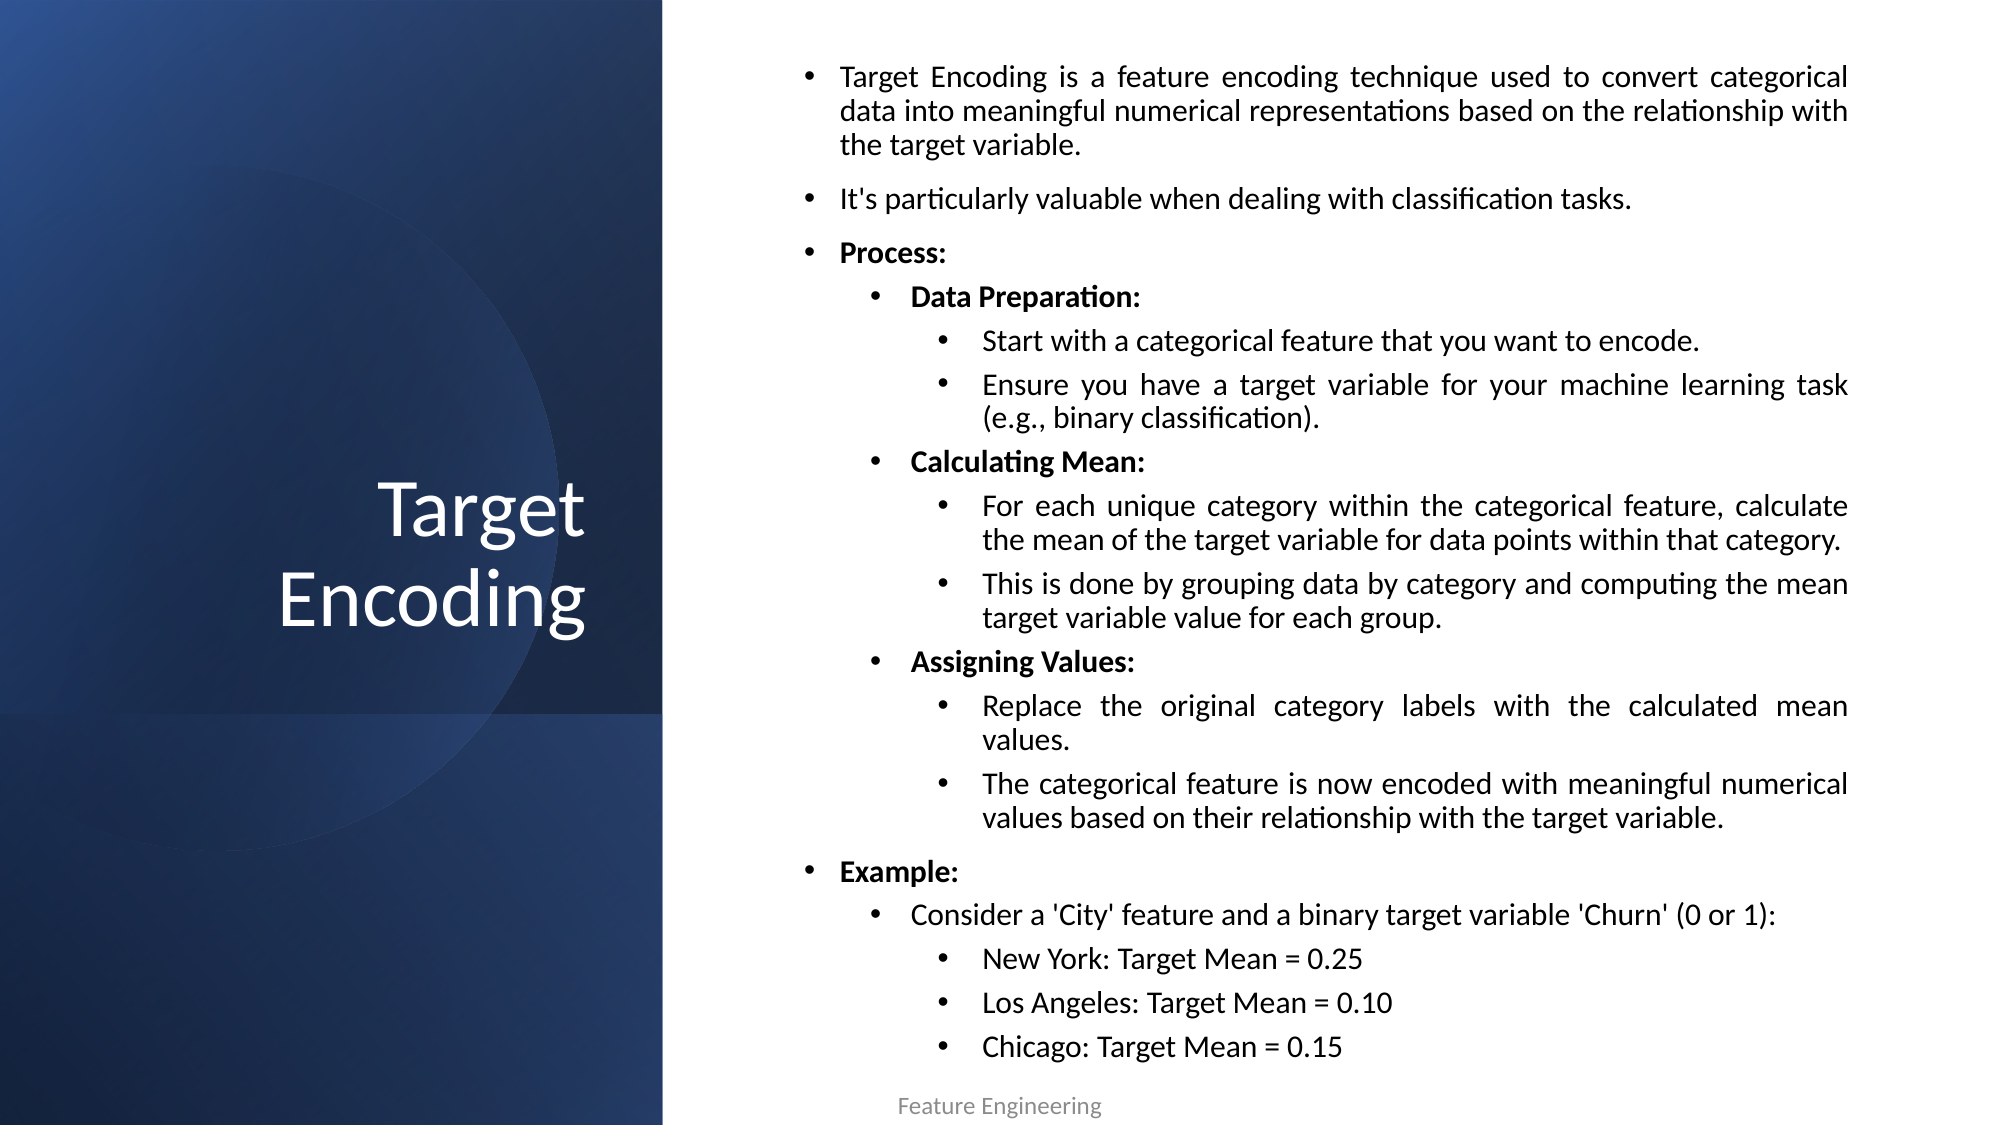

Target Encoding is a feature encoding technique used to convert categorical data into meaningful numerical representations based on the relationship with the target variable.
It's particularly valuable when dealing with classification tasks.
Process:
Data Preparation:
Start with a categorical feature that you want to encode.
Ensure you have a target variable for your machine learning task (e.g., binary classification).
Calculating Mean:
For each unique category within the categorical feature, calculate the mean of the target variable for data points within that category.
This is done by grouping data by category and computing the mean target variable value for each group.
Assigning Values:
Replace the original category labels with the calculated mean values.
The categorical feature is now encoded with meaningful numerical values based on their relationship with the target variable.
Example:
Consider a 'City' feature and a binary target variable 'Churn' (0 or 1):
New York: Target Mean = 0.25
Los Angeles: Target Mean = 0.10
Chicago: Target Mean = 0.15
# Target Encoding

16
Feature Engineering